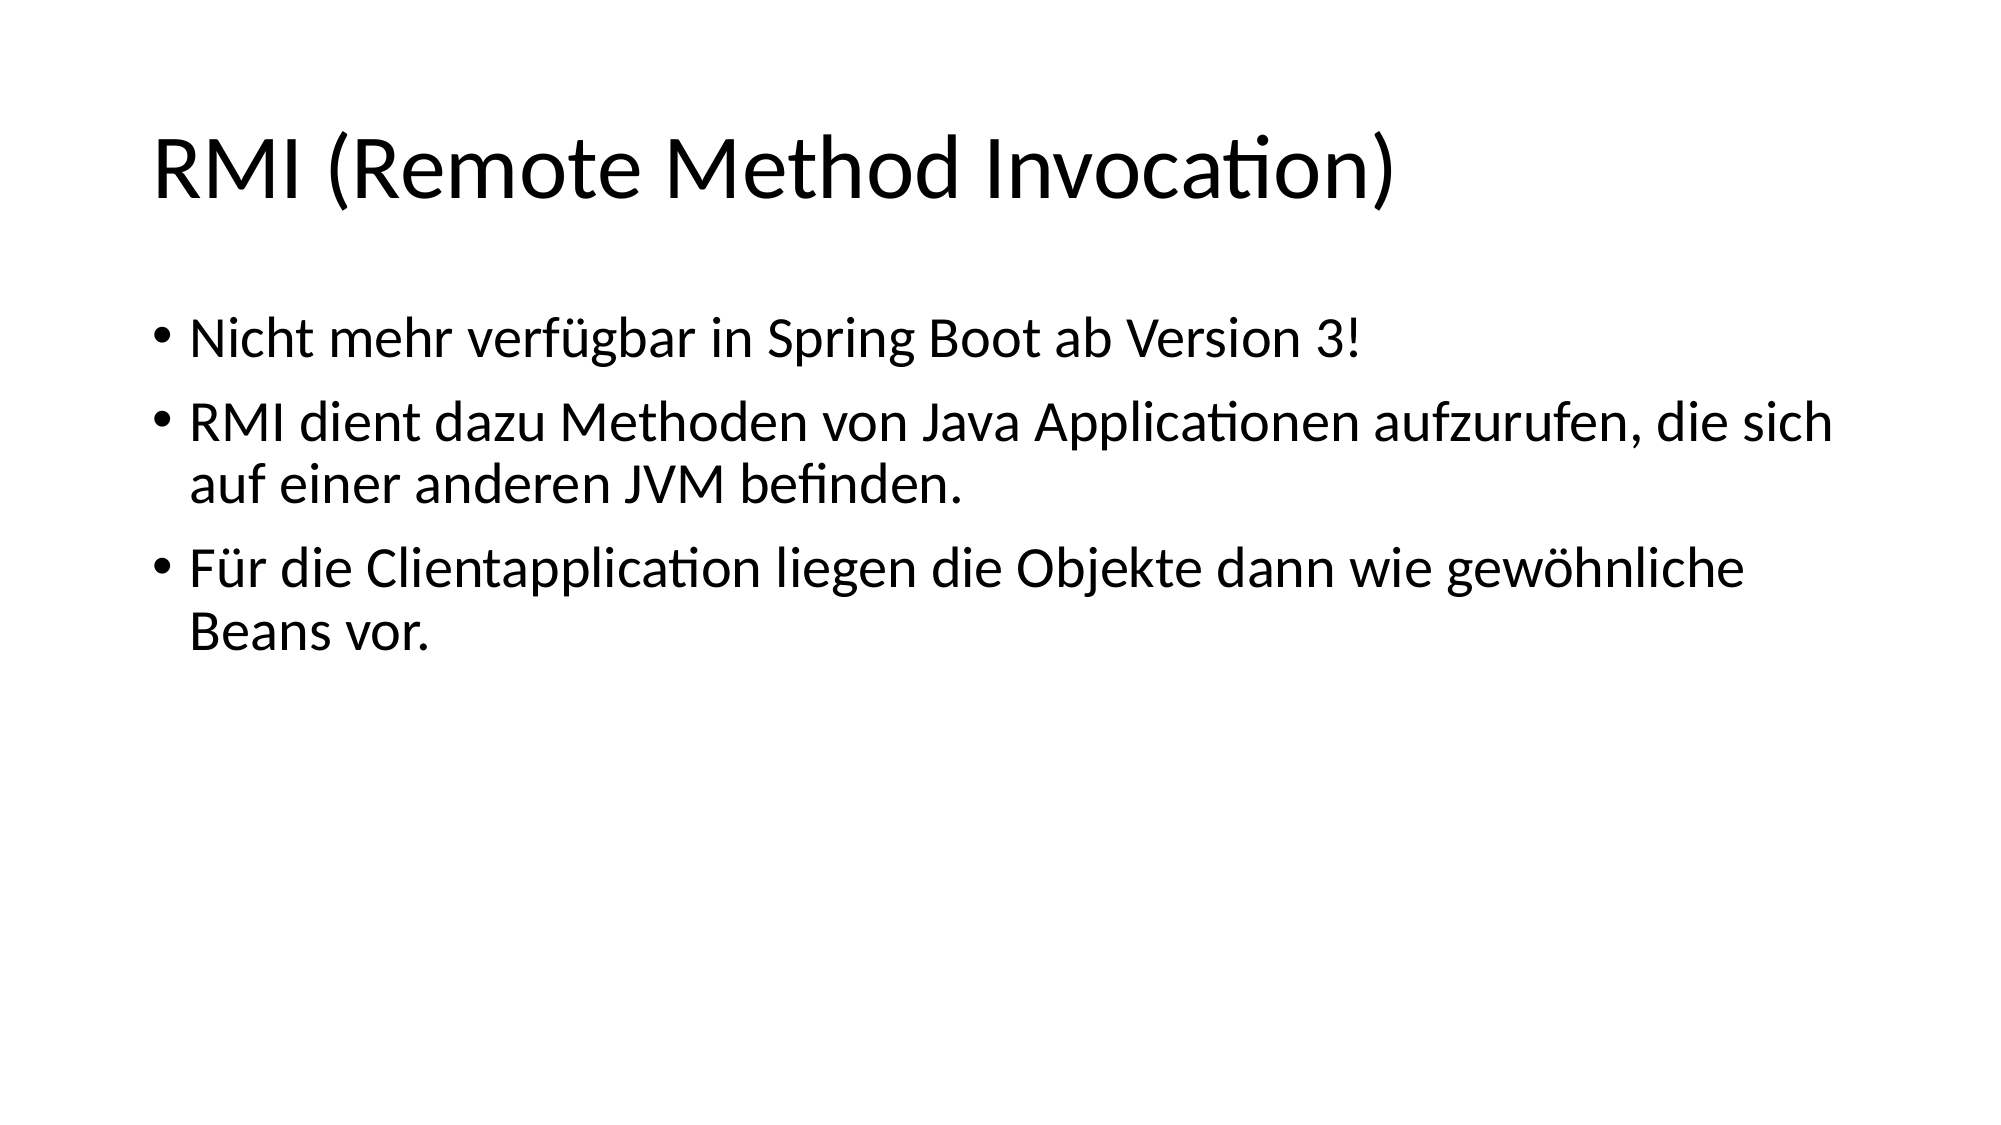

# RMI (Remote Method Invocation)
Nicht mehr verfügbar in Spring Boot ab Version 3!
RMI dient dazu Methoden von Java Applicationen aufzurufen, die sich auf einer anderen JVM befinden.
Für die Clientapplication liegen die Objekte dann wie gewöhnliche Beans vor.